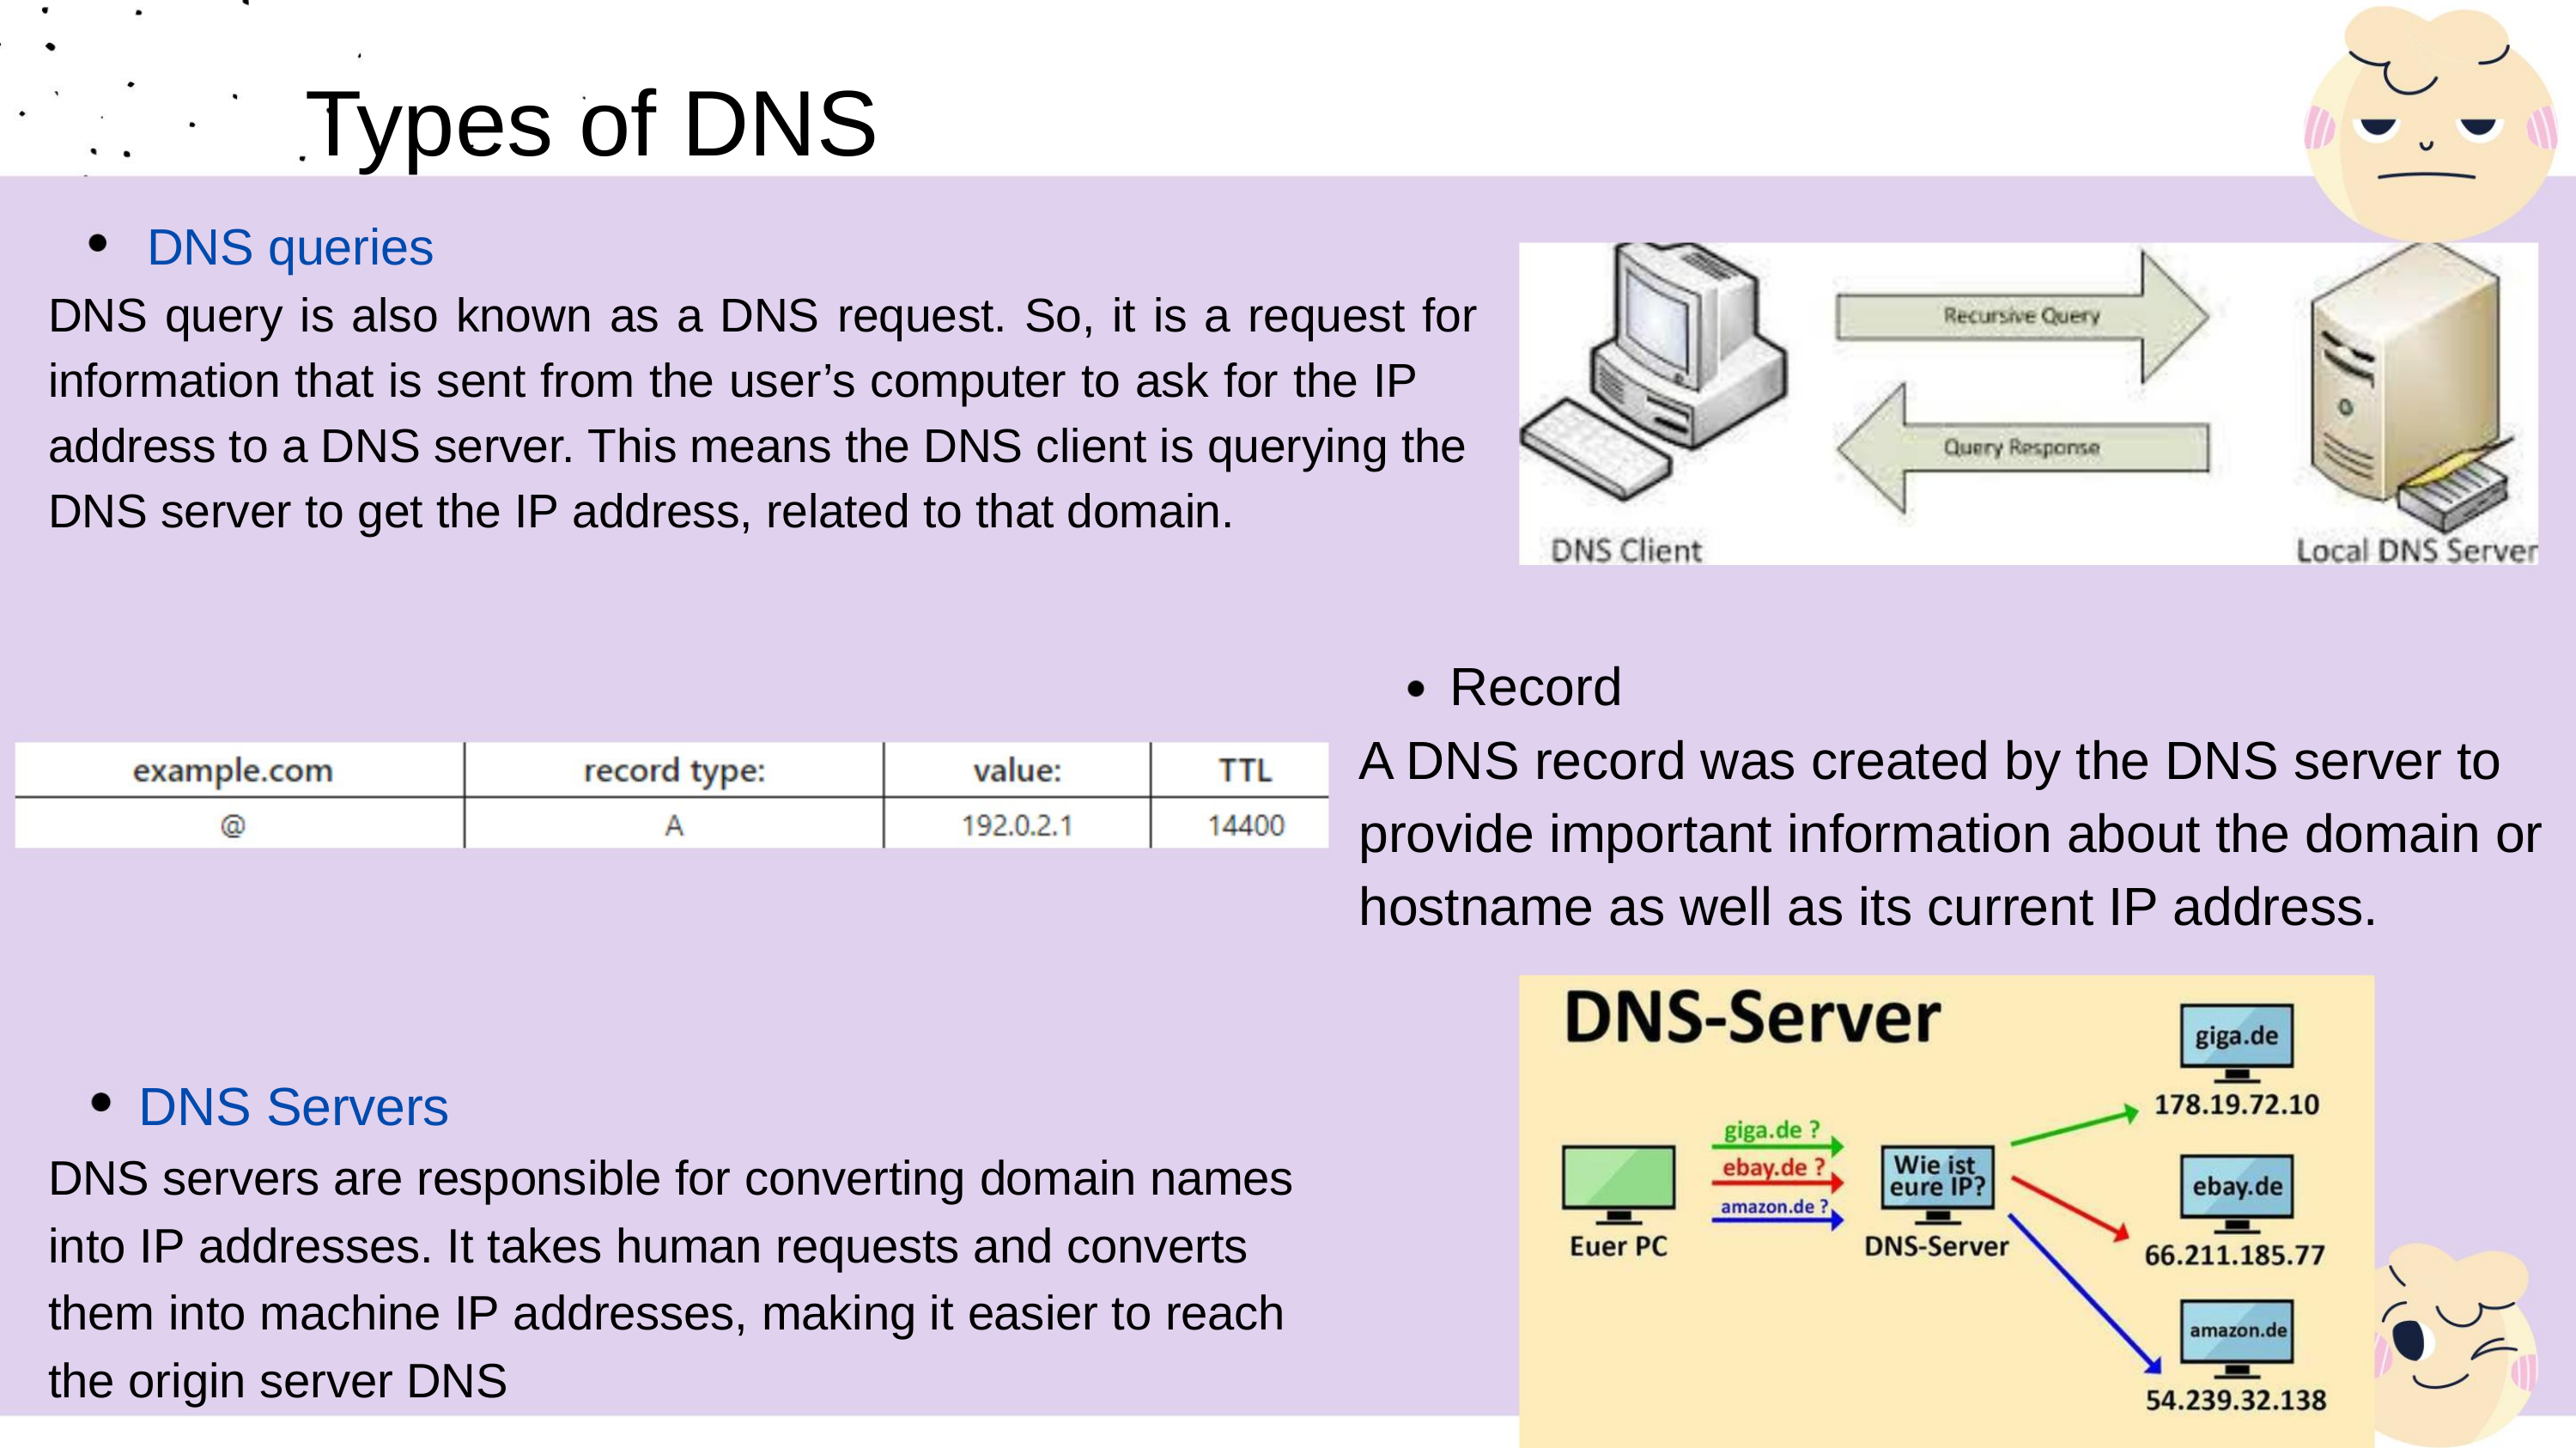

Types of DNS
DNS queries
DNS query is also known as a DNS request. So, it is a request for
information that is sent from the user’s computer to ask for the IP
address to a DNS server. This means the DNS client is querying the
DNS server to get the IP address, related to that domain.
Record
A DNS record was created by the DNS server to
provide important information about the domain or
hostname as well as its current IP address.
DNS Servers
DNS servers are responsible for converting domain names
into IP addresses. It takes human requests and converts
them into machine IP addresses, making it easier to reach
the origin server DNS